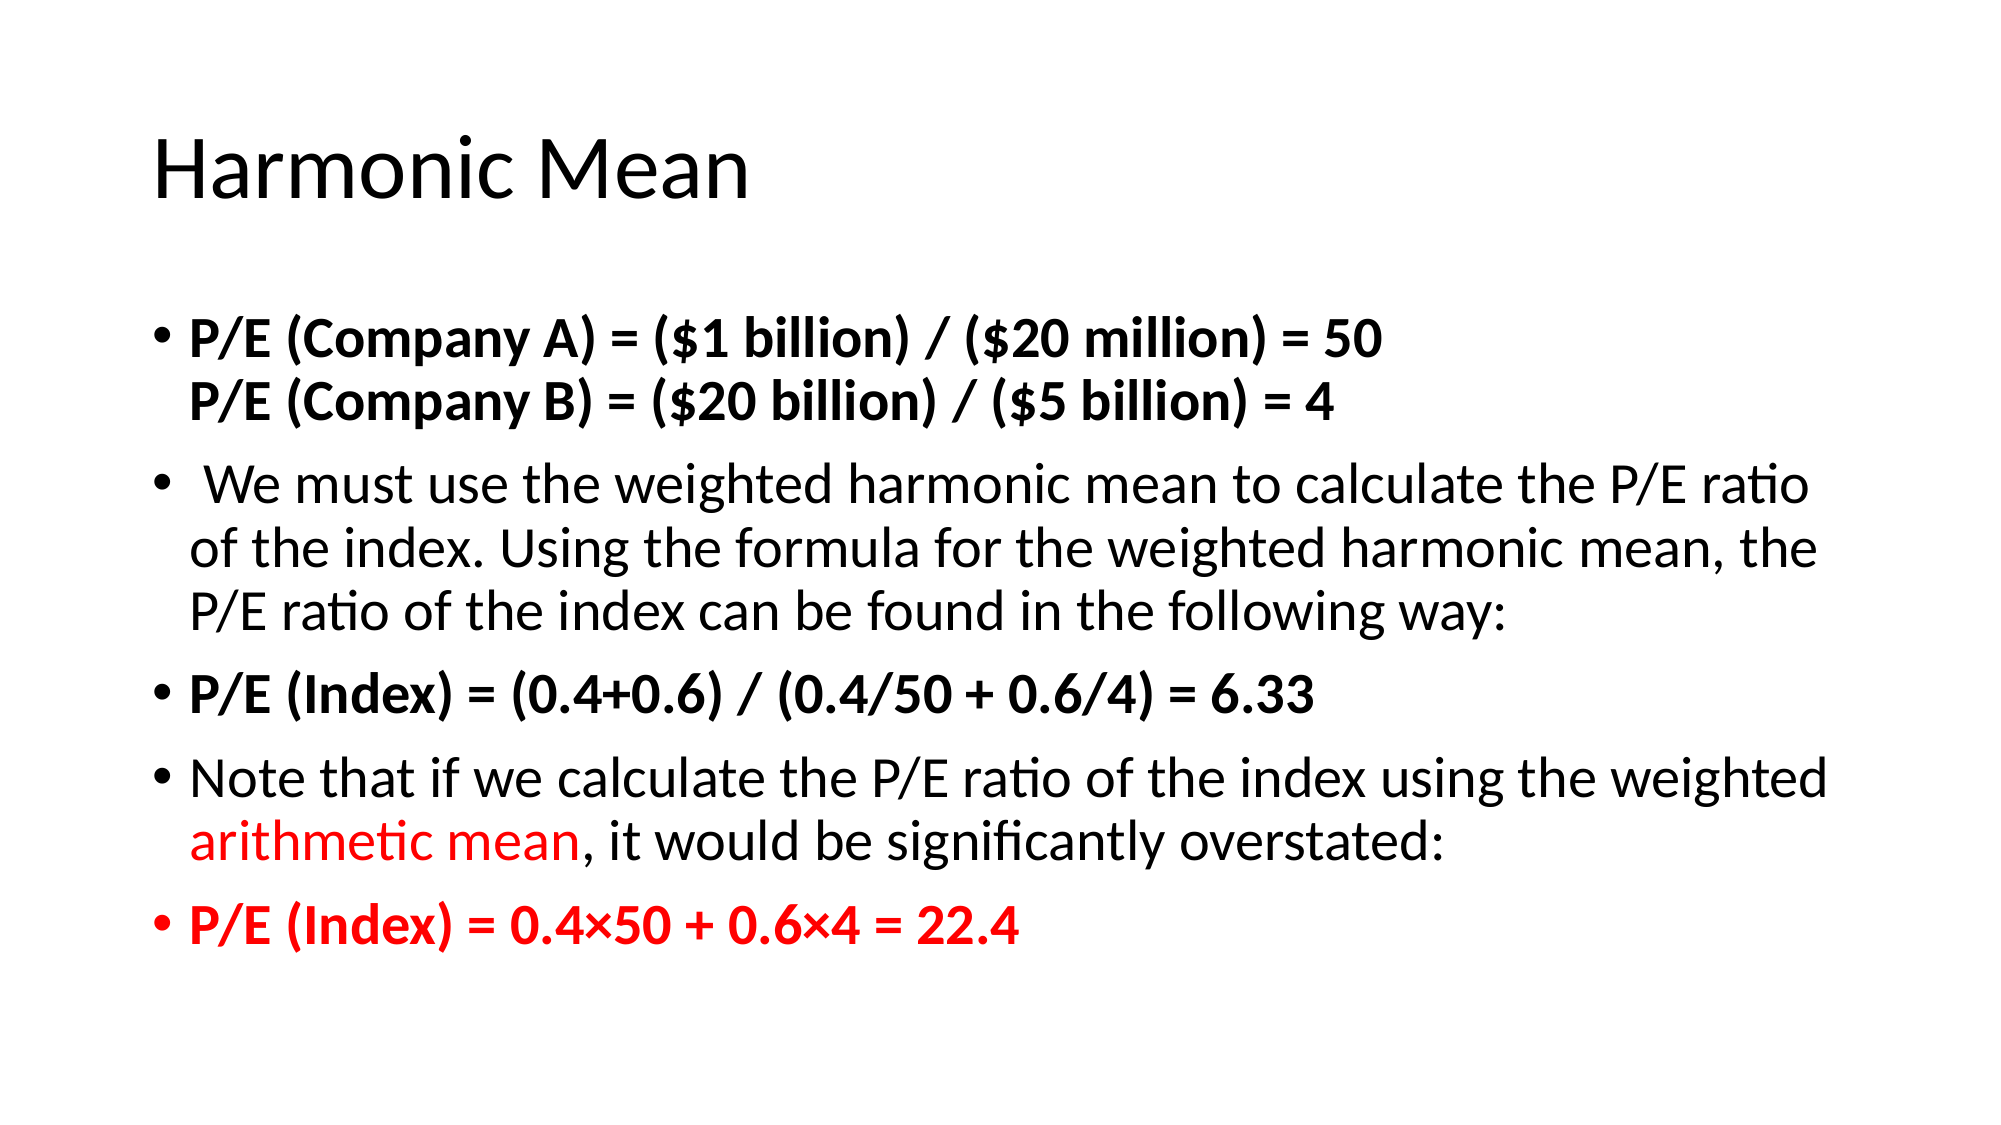

# Harmonic Mean
P/E (Company A) = ($1 billion) / ($20 million) = 50
P/E (Company B) = ($20 billion) / ($5 billion) = 4
 We must use the weighted harmonic mean to calculate the P/E ratio of the index. Using the formula for the weighted harmonic mean, the P/E ratio of the index can be found in the following way:
P/E (Index) = (0.4+0.6) / (0.4/50 + 0.6/4) = 6.33
Note that if we calculate the P/E ratio of the index using the weighted arithmetic mean, it would be significantly overstated:
P/E (Index) = 0.4×50 + 0.6×4 = 22.4